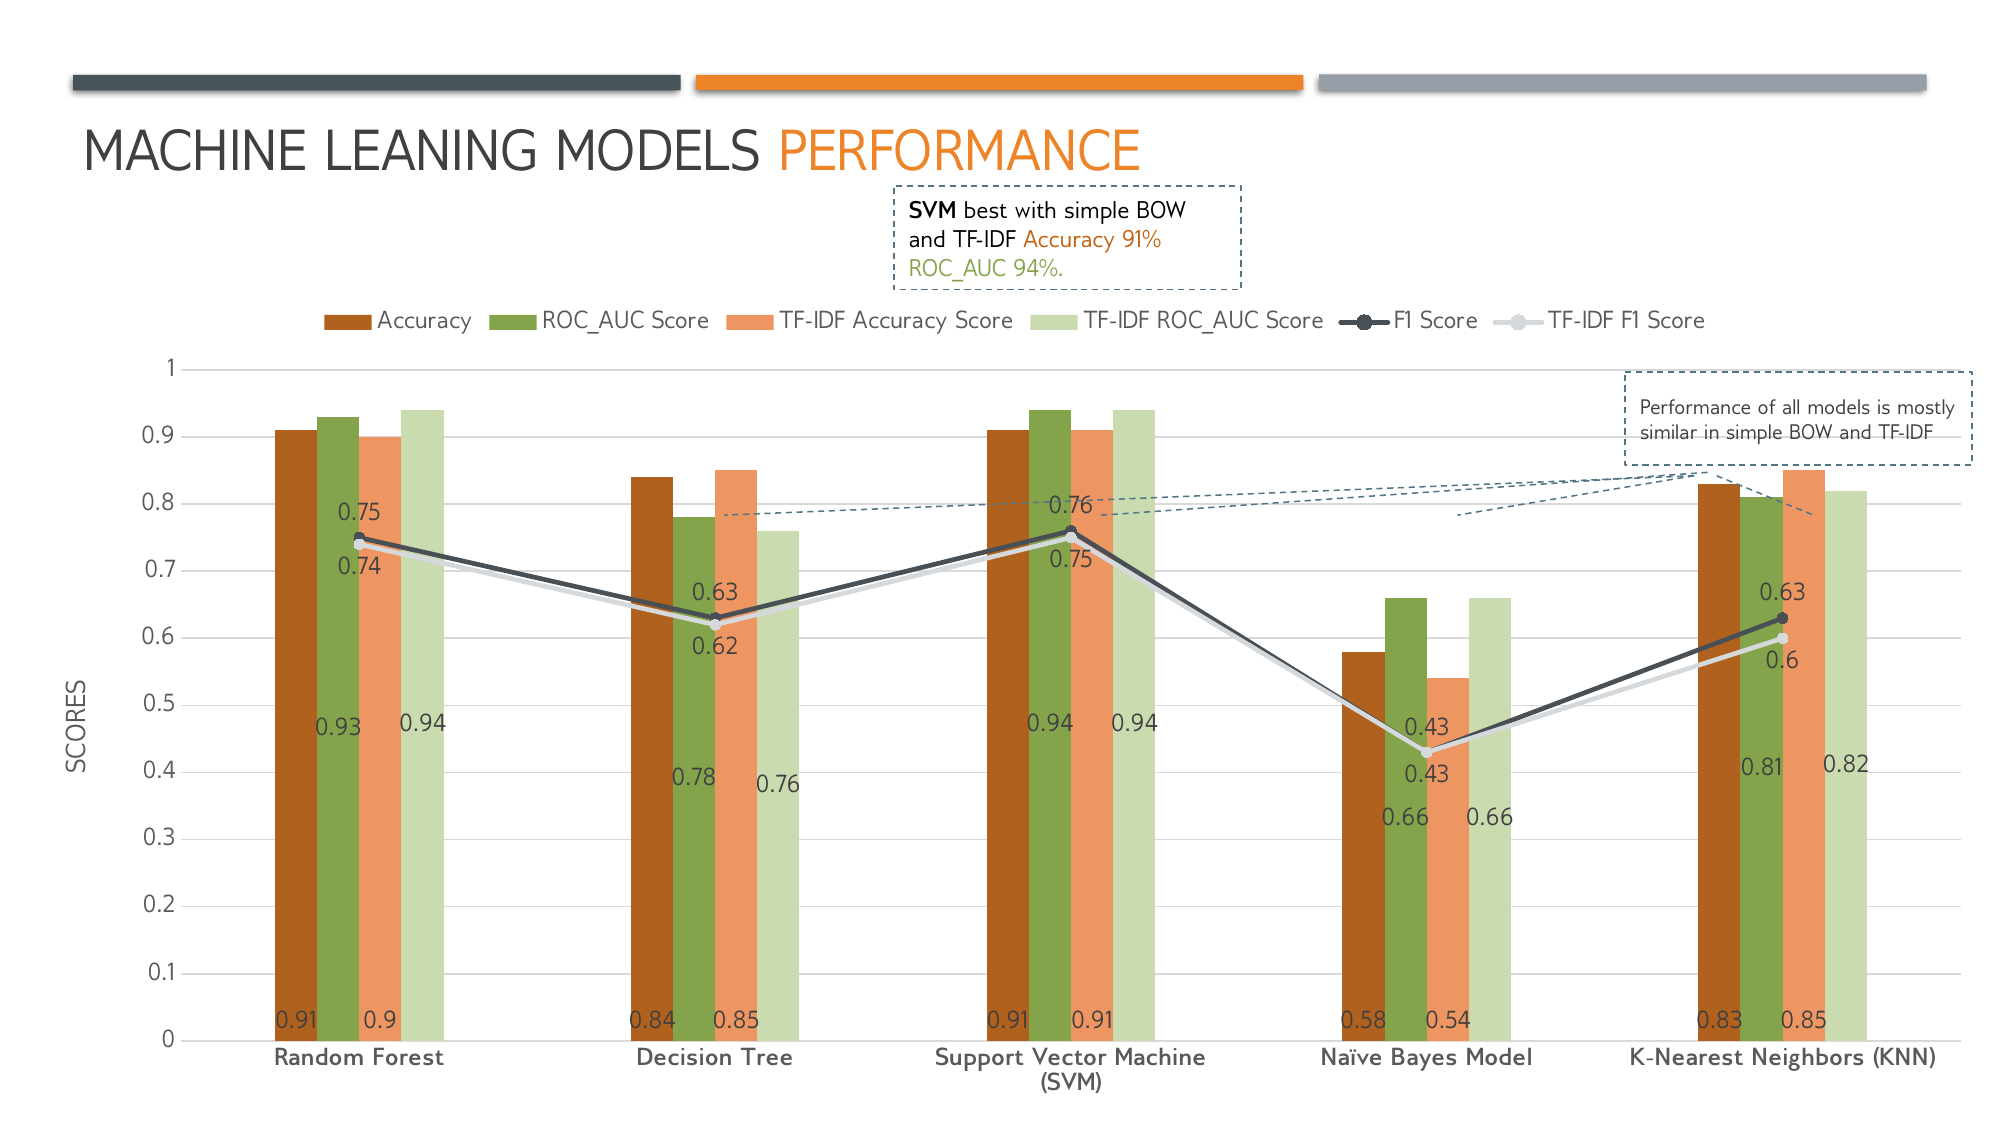

# Machine Leaning Models Performance
SVM best with simple BOW and TF-IDF Accuracy 91%  ROC_AUC 94%.

### Chart

| Category | Accuracy | ROC_AUC Score | TF-IDF Accuracy Score | TF-IDF ROC_AUC Score | F1 Score | TF-IDF F1 Score |
|---|---|---|---|---|---|---|
| Random Forest | 0.91 | 0.93 | 0.9 | 0.94 | 0.75 | 0.74 |
| Decision Tree | 0.84 | 0.78 | 0.85 | 0.76 | 0.63 | 0.62 |
| Support Vector Machine (SVM) | 0.91 | 0.94 | 0.91 | 0.94 | 0.76 | 0.75 |
| Naïve Bayes Model | 0.58 | 0.66 | 0.54 | 0.66 | 0.43 | 0.43 |
| K-Nearest Neighbors (KNN) | 0.83 | 0.81 | 0.85 | 0.82 | 0.63 | 0.6 |
Performance of all models is mostly similar in simple BOW and TF-IDF